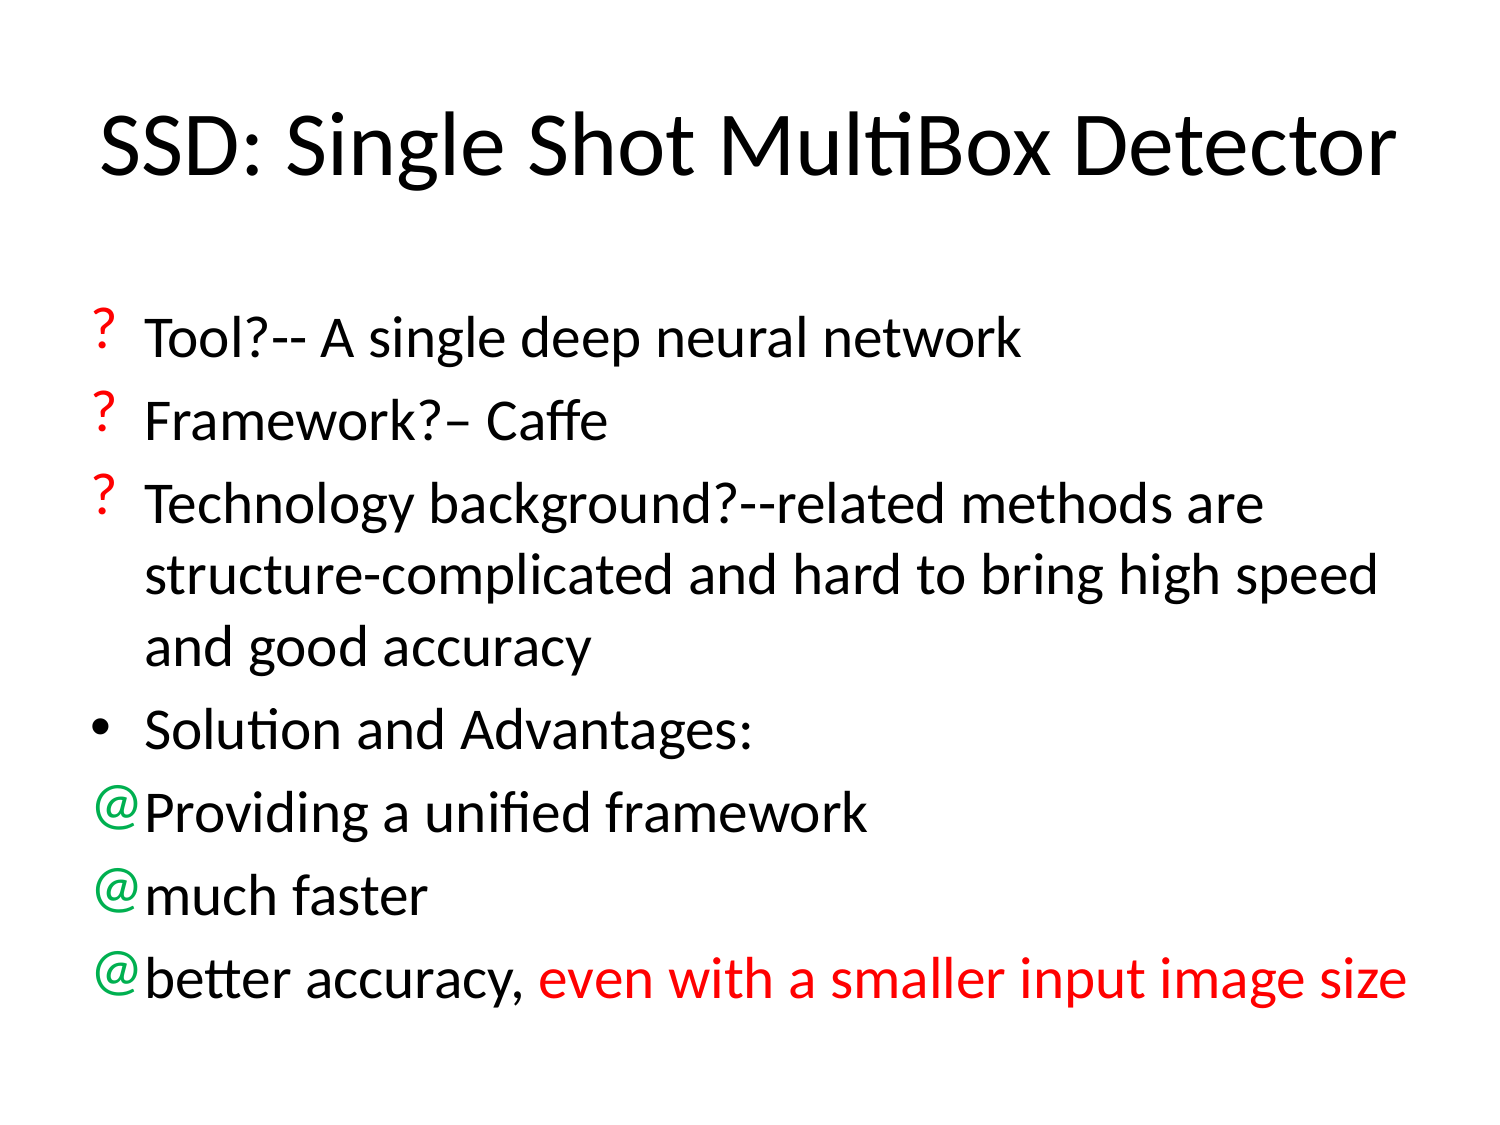

# SSD: Single Shot MultiBox Detector
Tool?-- A single deep neural network
Framework?– Caffe
Technology background?--related methods are structure-complicated and hard to bring high speed and good accuracy
Solution and Advantages:
Providing a unified framework
much faster
better accuracy, even with a smaller input image size